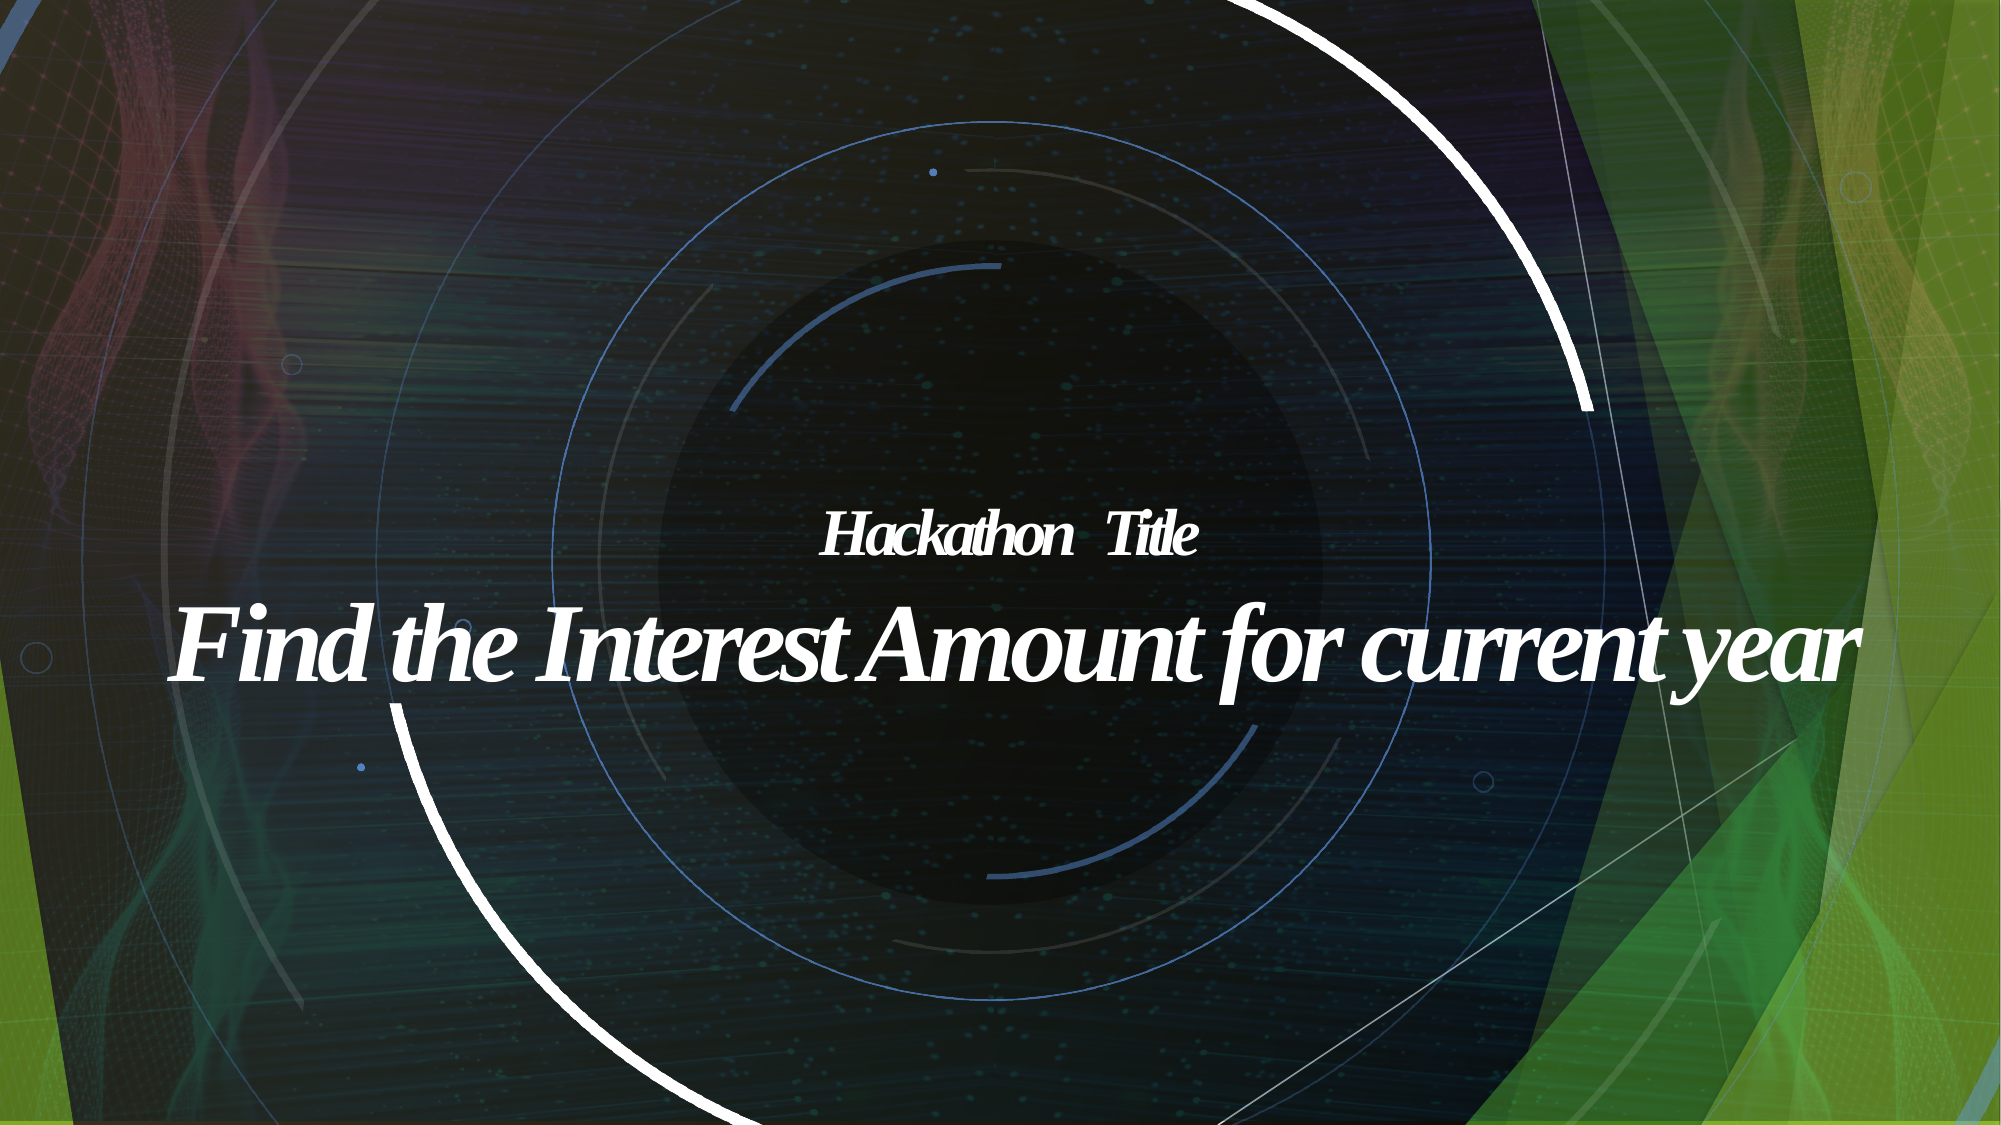

# Hackathon   Title Find the Interest Amount for current year